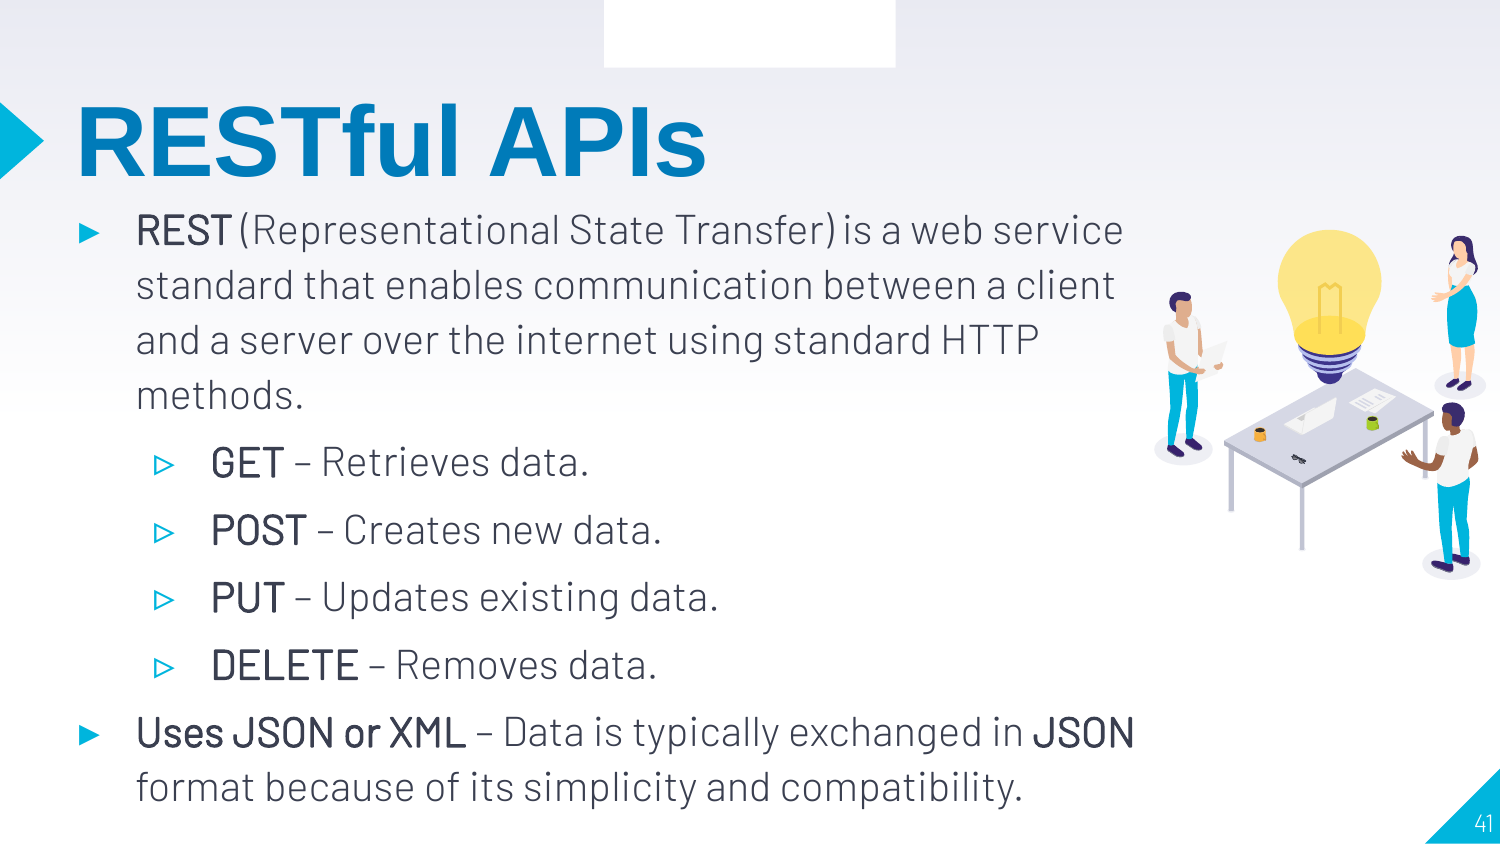

Section Overview

# RESTful APIs
REST (Representational State Transfer) is a web service standard that enables communication between a client and a server over the internet using standard HTTP methods.
GET – Retrieves data.
POST – Creates new data.
PUT – Updates existing data.
DELETE – Removes data.
Uses JSON or XML – Data is typically exchanged in JSON format because of its simplicity and compatibility.

41